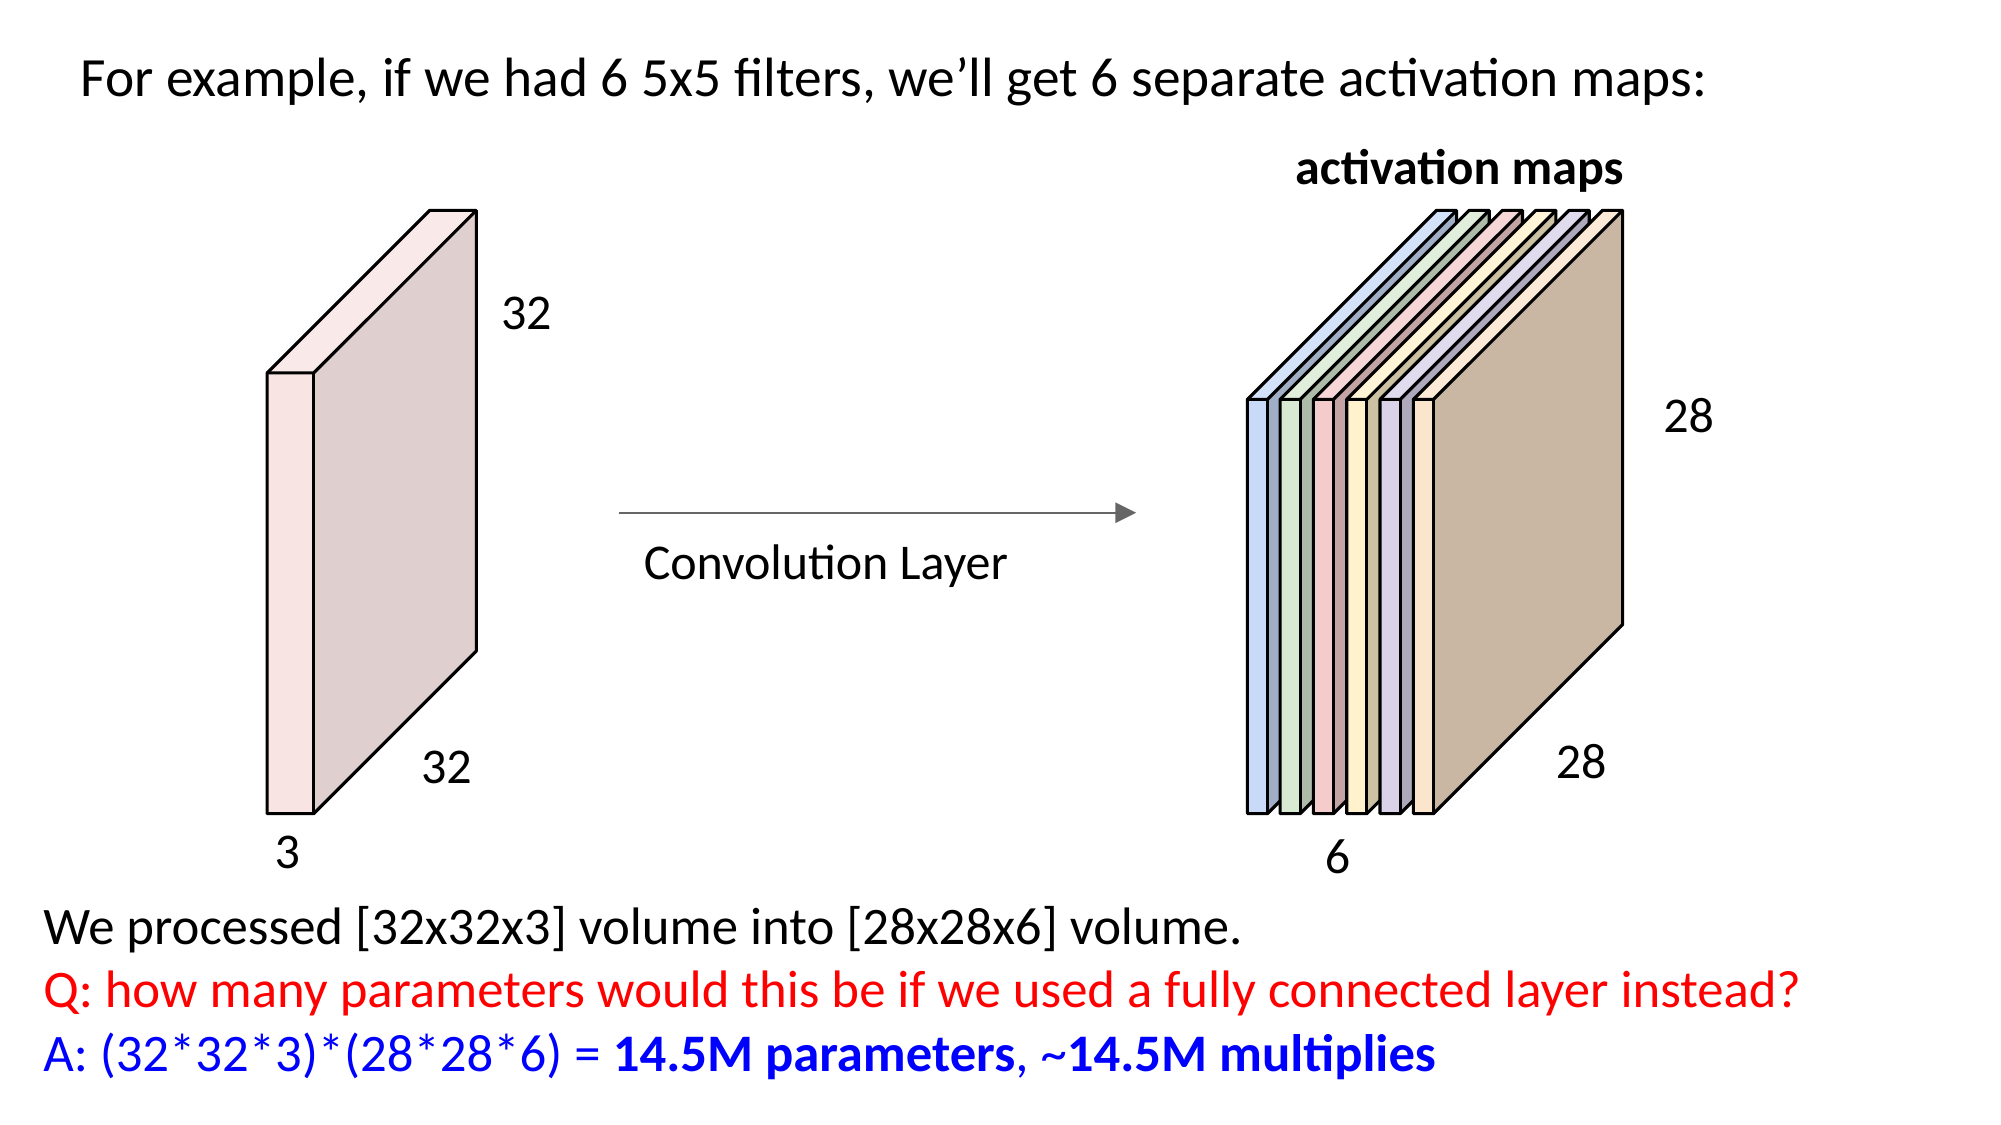

For example, if we had 6 5x5 filters, we’ll get 6 separate activation maps:
activation maps

32
28
Convolution Layer
28
32
3
6
We processed [32x32x3] volume into [28x28x6] volume.
Q: how many parameters would this be if we used a fully connected layer instead?
A: (32*32*3)*(28*28*6) = 14.5M parameters, ~14.5M multiplies